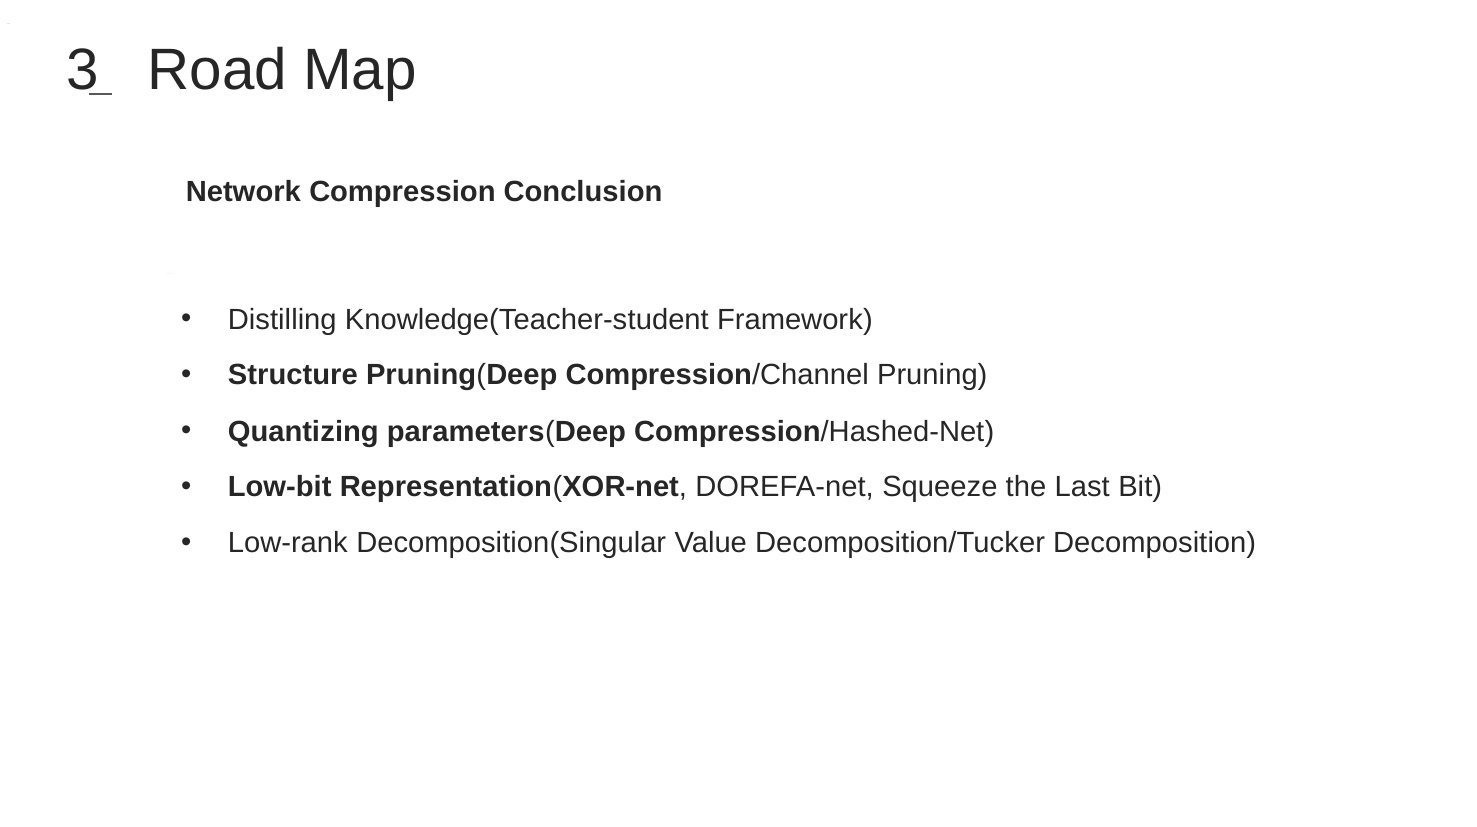

3   Road Map
Network Compression Conclusion
Distilling Knowledge(Teacher-student Framework)
Structure Pruning(Deep Compression/Channel Pruning)
Quantizing parameters(Deep Compression/Hashed-Net)
Low-bit Representation(XOR-net, DOREFA-net, Squeeze the Last Bit)
Low-rank Decomposition(Singular Value Decomposition/Tucker Decomposition)